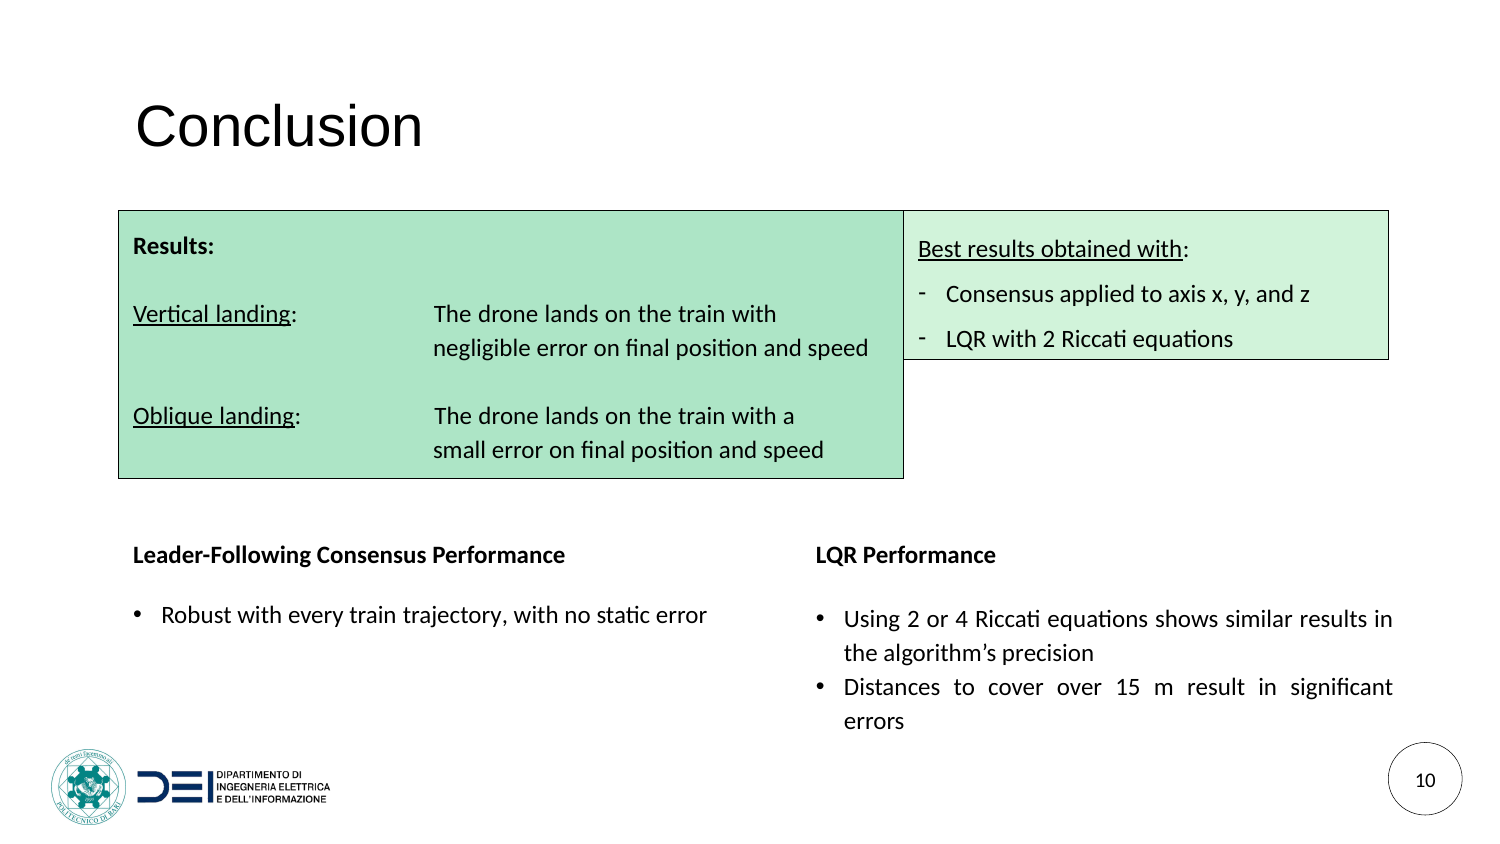

# Conclusion
Results:

Vertical landing:	The drone lands on the train with 			negligible error on final position and speed

Oblique landing: 	The drone lands on the train with a 			small error on final position and speed
Best results obtained with:
Consensus applied to axis x, y, and z
LQR with 2 Riccati equations
LQR Performance

Using 2 or 4 Riccati equations shows similar results in the algorithm’s precision
Distances to cover over 15 m result in significant errors
Leader-Following Consensus Performance

Robust with every train trajectory, with no static error
10